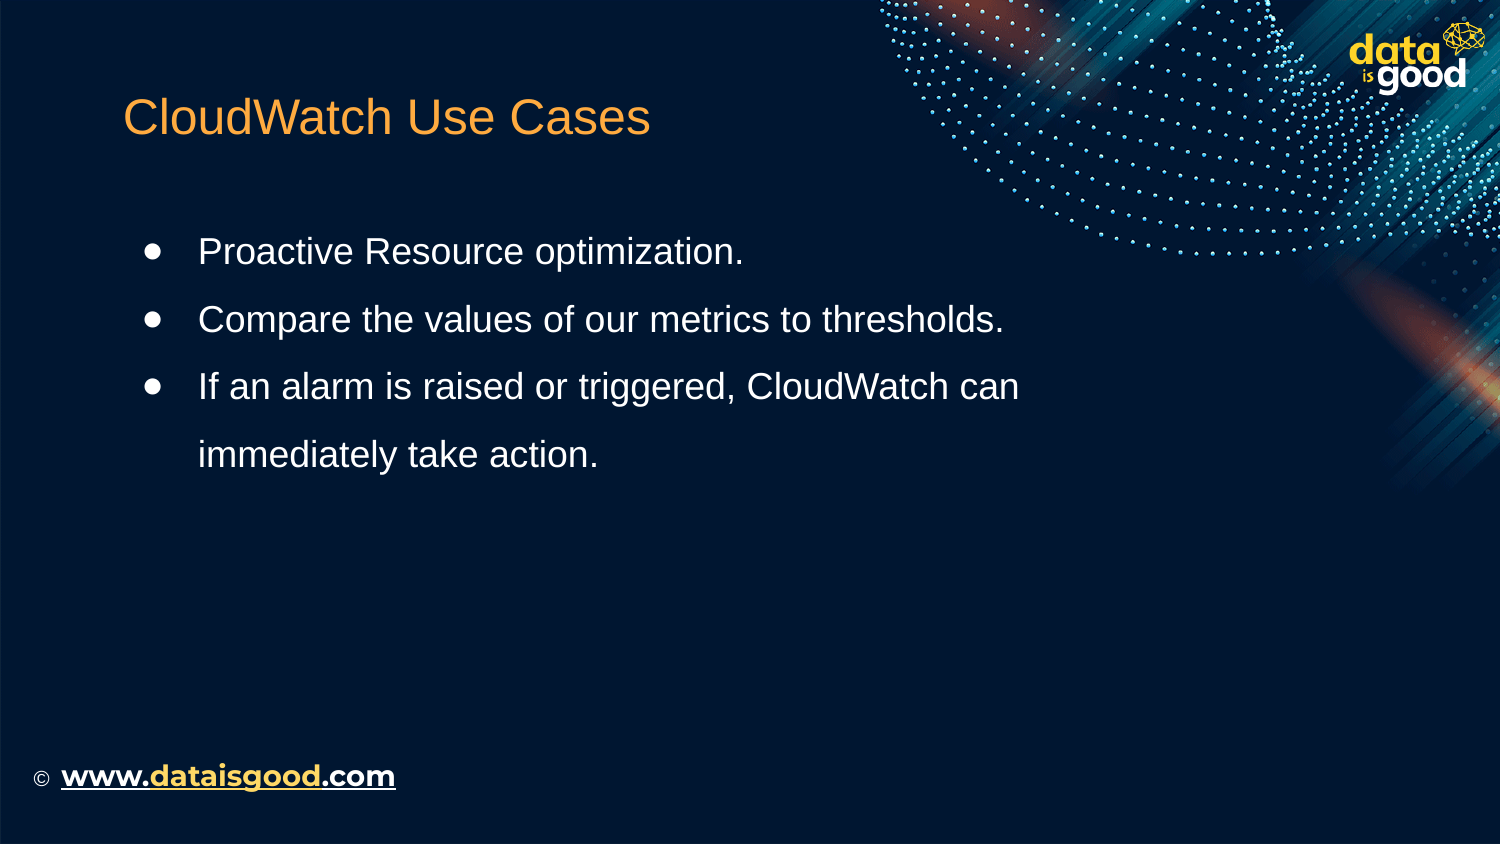

# CloudWatch Use Cases
Proactive Resource optimization.
Compare the values of our metrics to thresholds.
If an alarm is raised or triggered, CloudWatch can immediately take action.